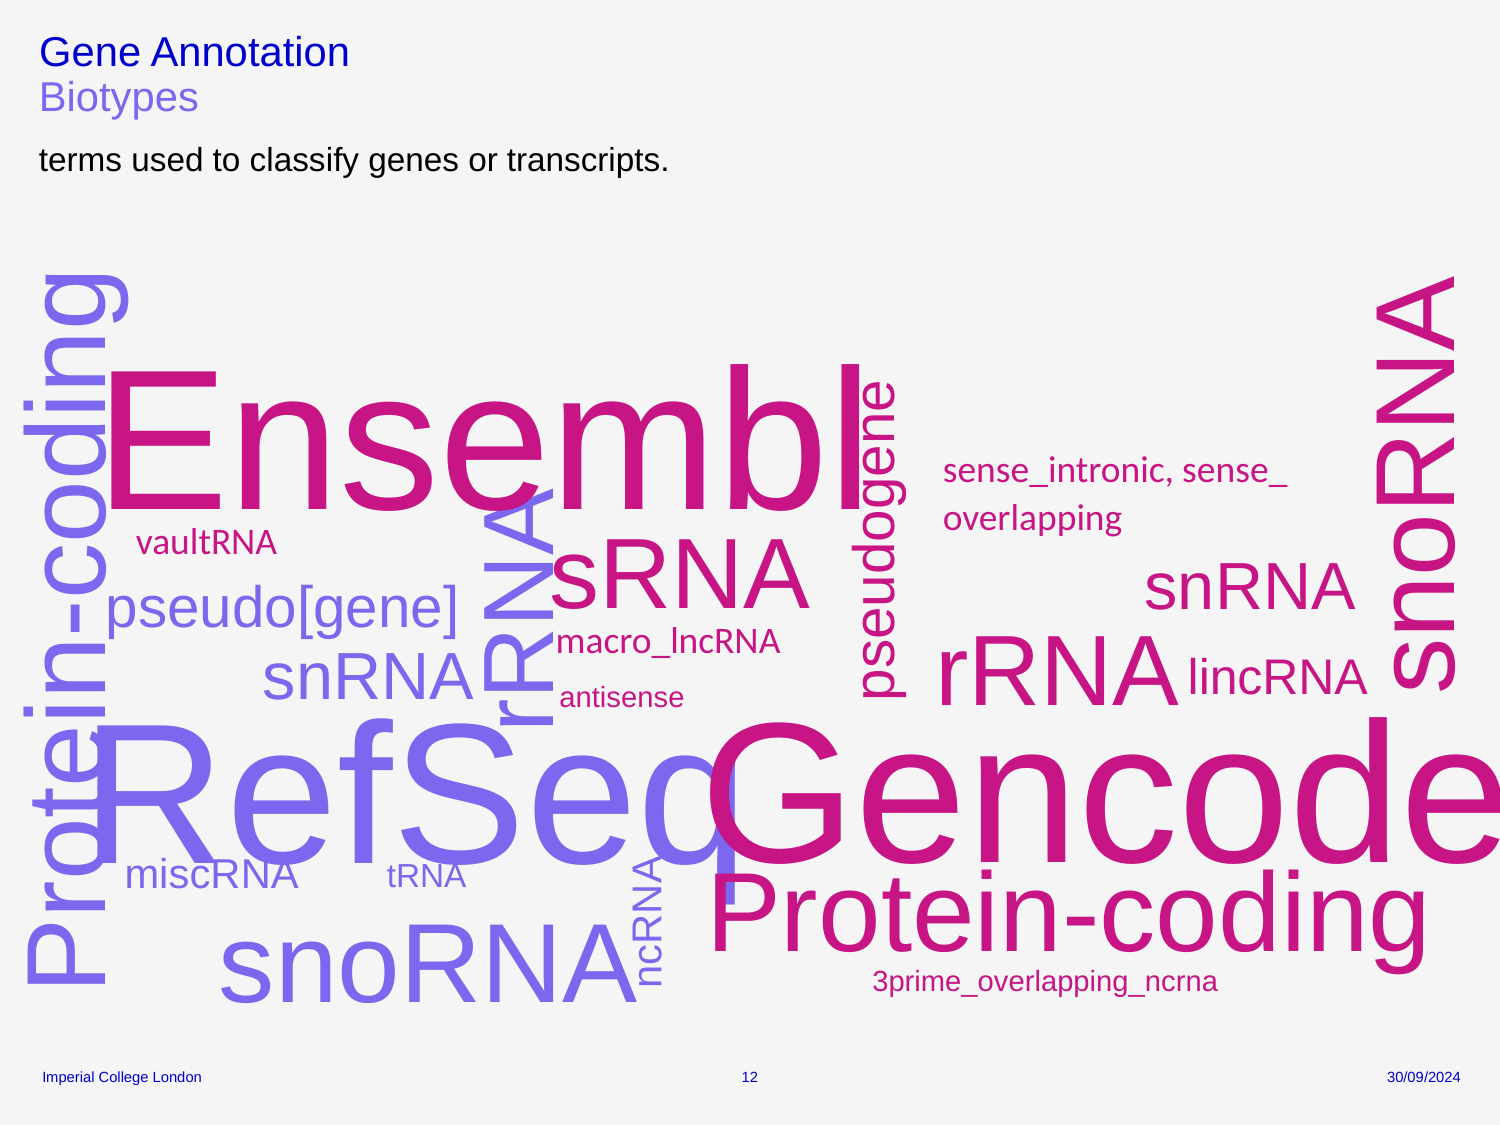

# Gene Annotation
Biotypes
terms used to classify genes or transcripts.
Ensembl
sense_intronic, sense_
overlapping
snoRNA
pseudogene
sRNA
vaultRNA
snRNA
rRNA
pseudo[gene]
Protein-coding
rRNA
macro_lncRNA
snRNA
lincRNA
Gencode
RefSeq
antisense
Protein-coding
miscRNA
tRNA
snoRNA
ncRNA
3prime_overlapping_ncrna

12
30/09/2024